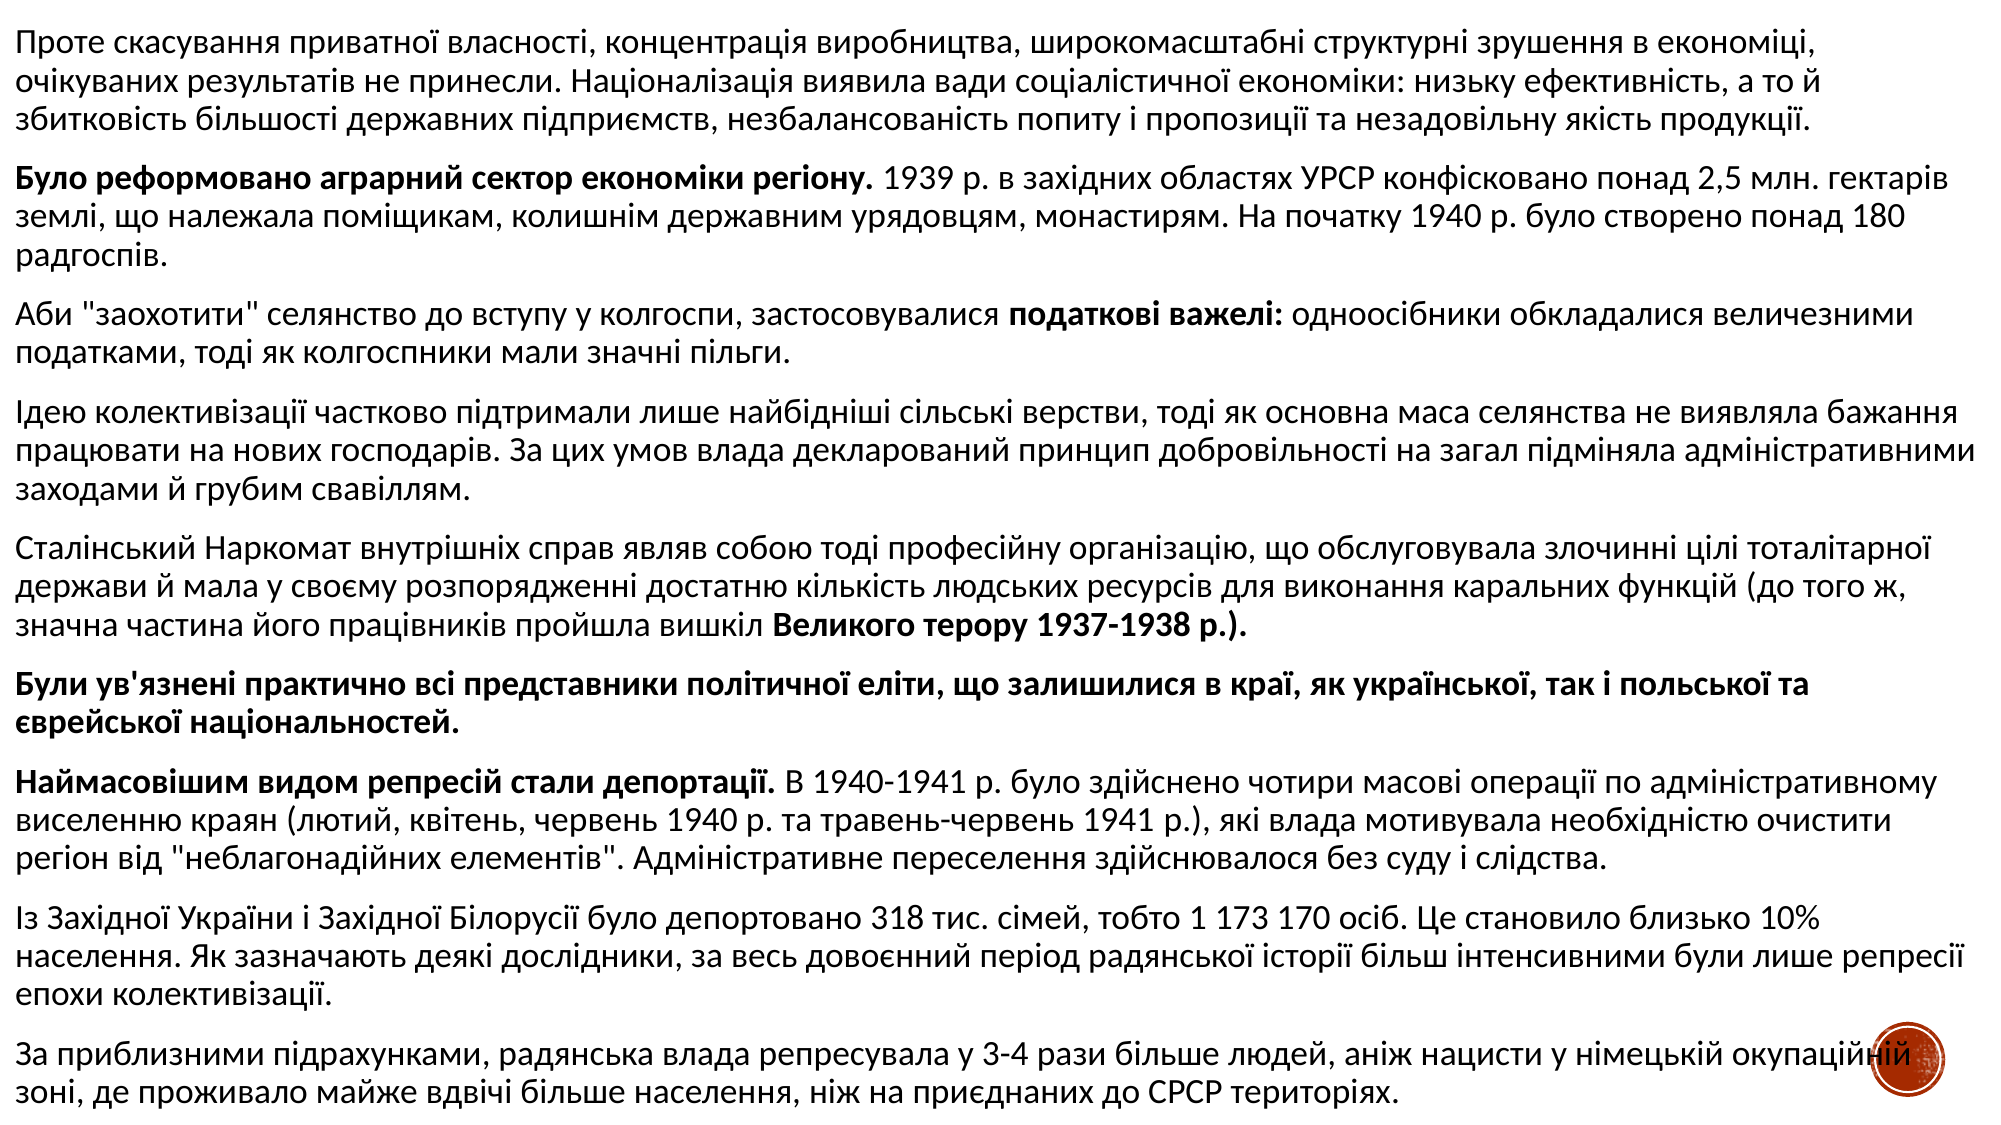

Проте скасування приватної власності, концентрація виробництва, широкомасштабні структурні зрушення в економіці, очікуваних результатів не принесли. Націоналізація виявила вади соціалістичної економіки: низьку ефективність, а то й збитковість більшості державних підприємств, незбалансованість попиту і пропозиції та незадовільну якість продукції.
Було реформовано аграрний сектор економіки регіону. 1939 р. в західних областях УРСР конфісковано понад 2,5 млн. гектарів землі, що належала поміщикам, колишнім державним урядовцям, монастирям. На початку 1940 р. було створено понад 180 радгоспів.
Аби "заохотити" селянство до вступу у колгоспи, застосовувалися податкові важелі: одноосібники обкладалися величезними податками, тоді як колгоспники мали значні пільги.
Ідею колективізації частково підтримали лише найбідніші сільські верстви, тоді як основна маса селянства не виявляла бажання працювати на нових господарів. За цих умов влада декларований принцип добровільності на загал підміняла адміністративними заходами й грубим свавіллям.
Сталінський Наркомат внутрішніх справ являв собою тоді професійну організацію, що обслуговувала злочинні цілі тоталітарної держави й мала у своєму розпорядженні достатню кількість людських ресурсів для виконання каральних функцій (до того ж, значна частина його працівників пройшла вишкіл Великого терору 1937-1938 p.).
Були ув'язнені практично всі представники політичної еліти, що залишилися в краї, як української, так і польської та єврейської національностей.
Наймасовішим видом репресій стали депортації. В 1940-1941 p. було здійснено чотири масові операції по адміністративному виселенню краян (лютий, квітень, червень 1940 р. та травень-червень 1941 p.), які влада мотивувала необхідністю очистити регіон від "неблагонадійних елементів". Адміністративне переселення здійснювалося без суду і слідства.
Із Західної України і Західної Білорусії було депортовано 318 тис. сімей, тобто 1 173 170 осіб. Це становило близько 10% населення. Як зазначають деякі дослідники, за весь довоєнний період радянської історії більш інтенсивними були лише репресії епохи колективізації.
За приблизними підрахунками, радянська влада репресувала у 3-4 рази більше людей, аніж нацисти у німецькій окупаційній зоні, де проживало майже вдвічі більше населення, ніж на приєднаних до СРСР територіях.